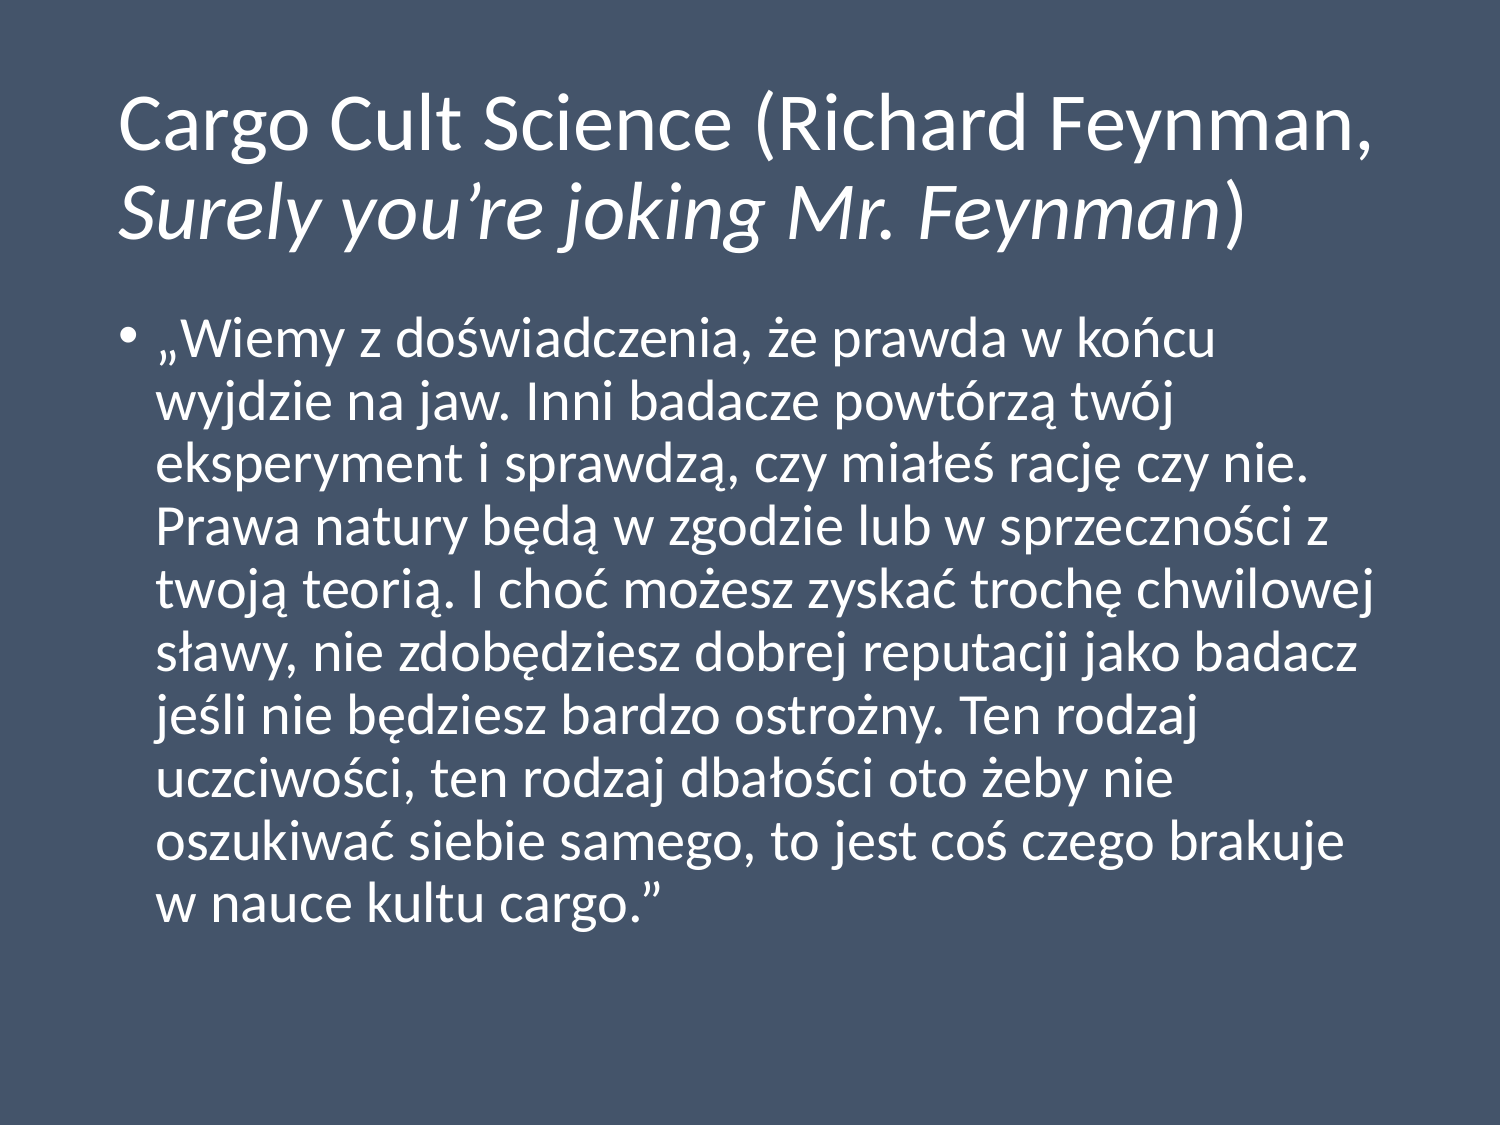

# Cargo Cult Science (Richard Feynman, Surely you’re joking Mr. Feynman)
„Wiemy z doświadczenia, że prawda w końcu wyjdzie na jaw. Inni badacze powtórzą twój eksperyment i sprawdzą, czy miałeś rację czy nie. Prawa natury będą w zgodzie lub w sprzeczności z twoją teorią. I choć możesz zyskać trochę chwilowej sławy, nie zdobędziesz dobrej reputacji jako badacz jeśli nie będziesz bardzo ostrożny. Ten rodzaj uczciwości, ten rodzaj dbałości oto żeby nie oszukiwać siebie samego, to jest coś czego brakuje w nauce kultu cargo.”